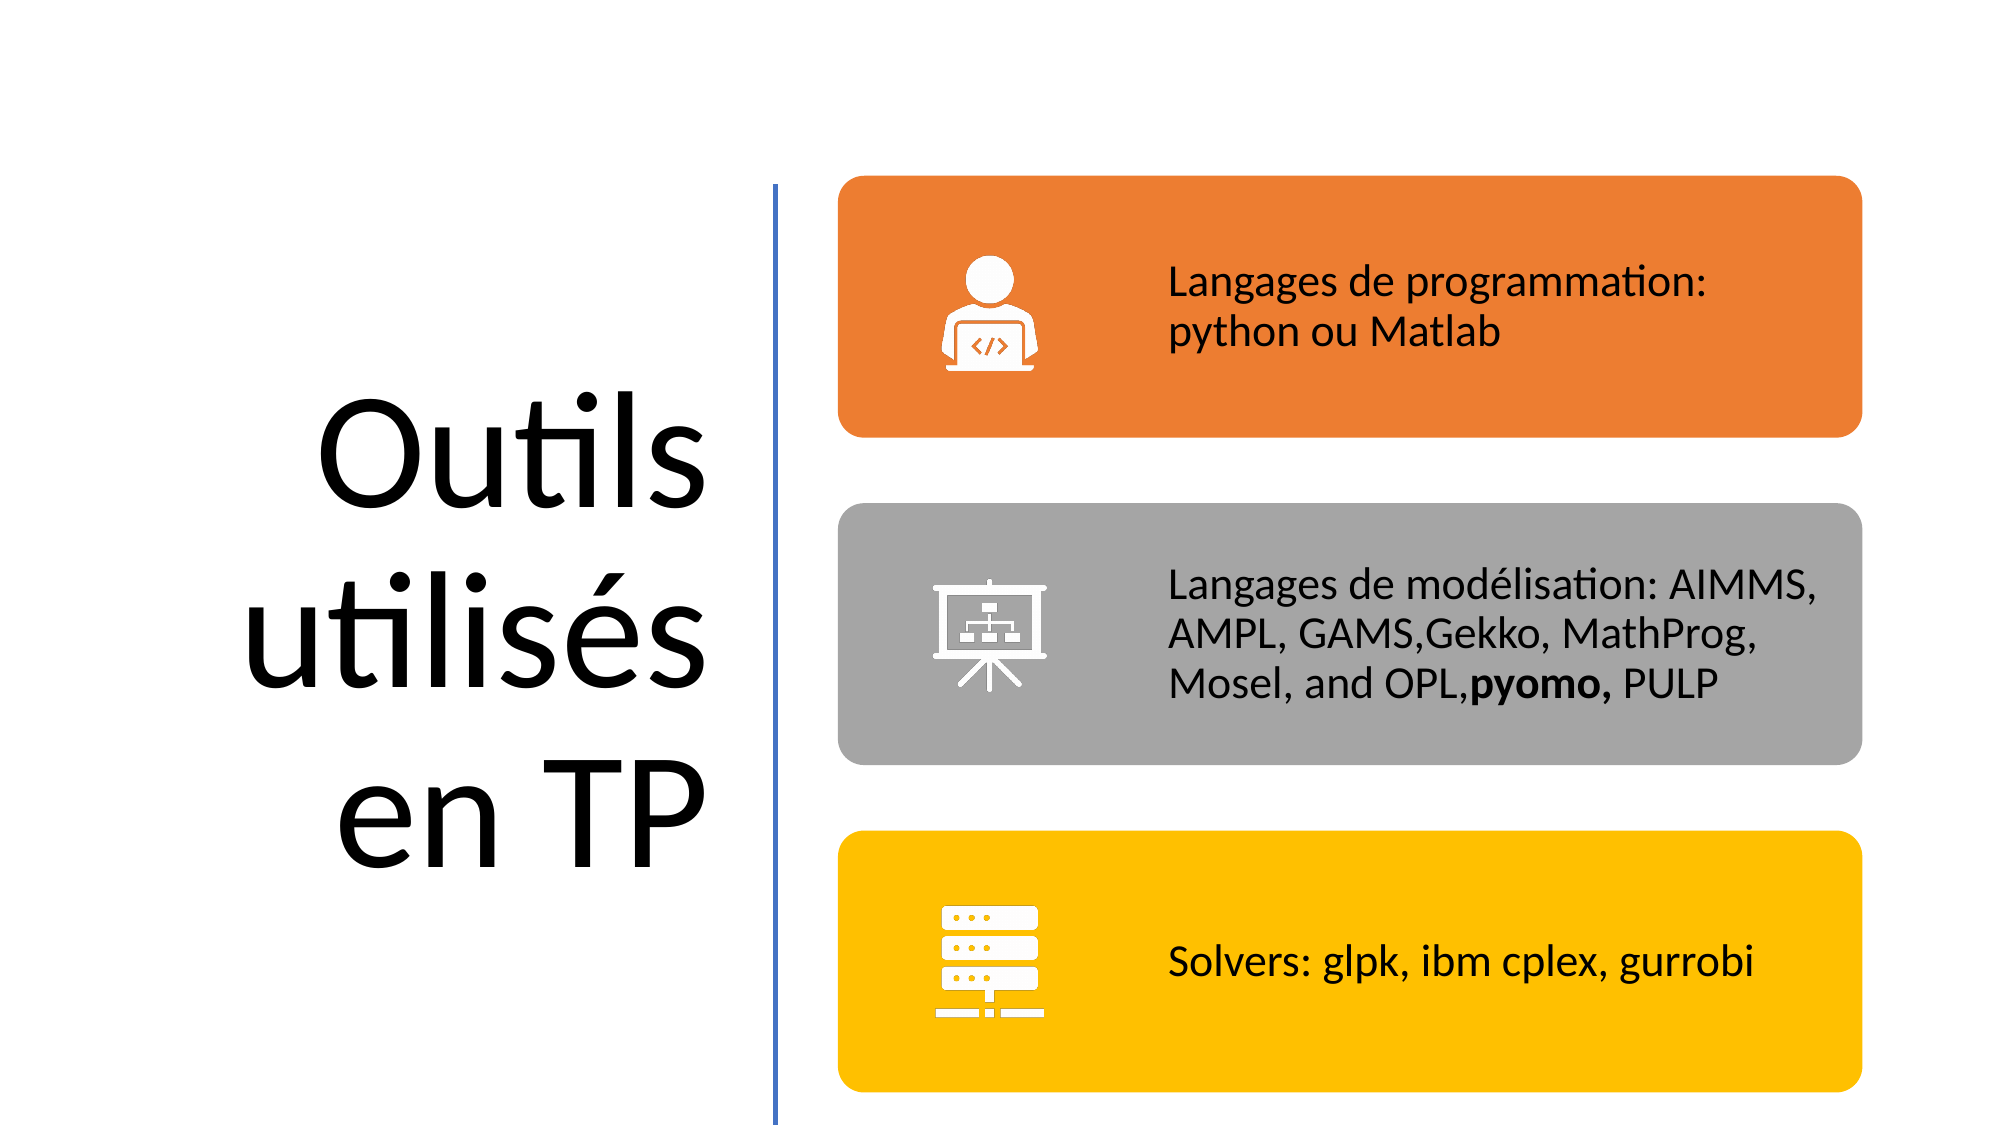

# Outils utilisés en TP
Langages de programmation: python ou Matlab
Langages de modélisation: AIMMS, AMPL, GAMS,Gekko, MathProg, Mosel, and OPL,pyomo, PULP
Solvers: glpk, ibm cplex, gurrobi